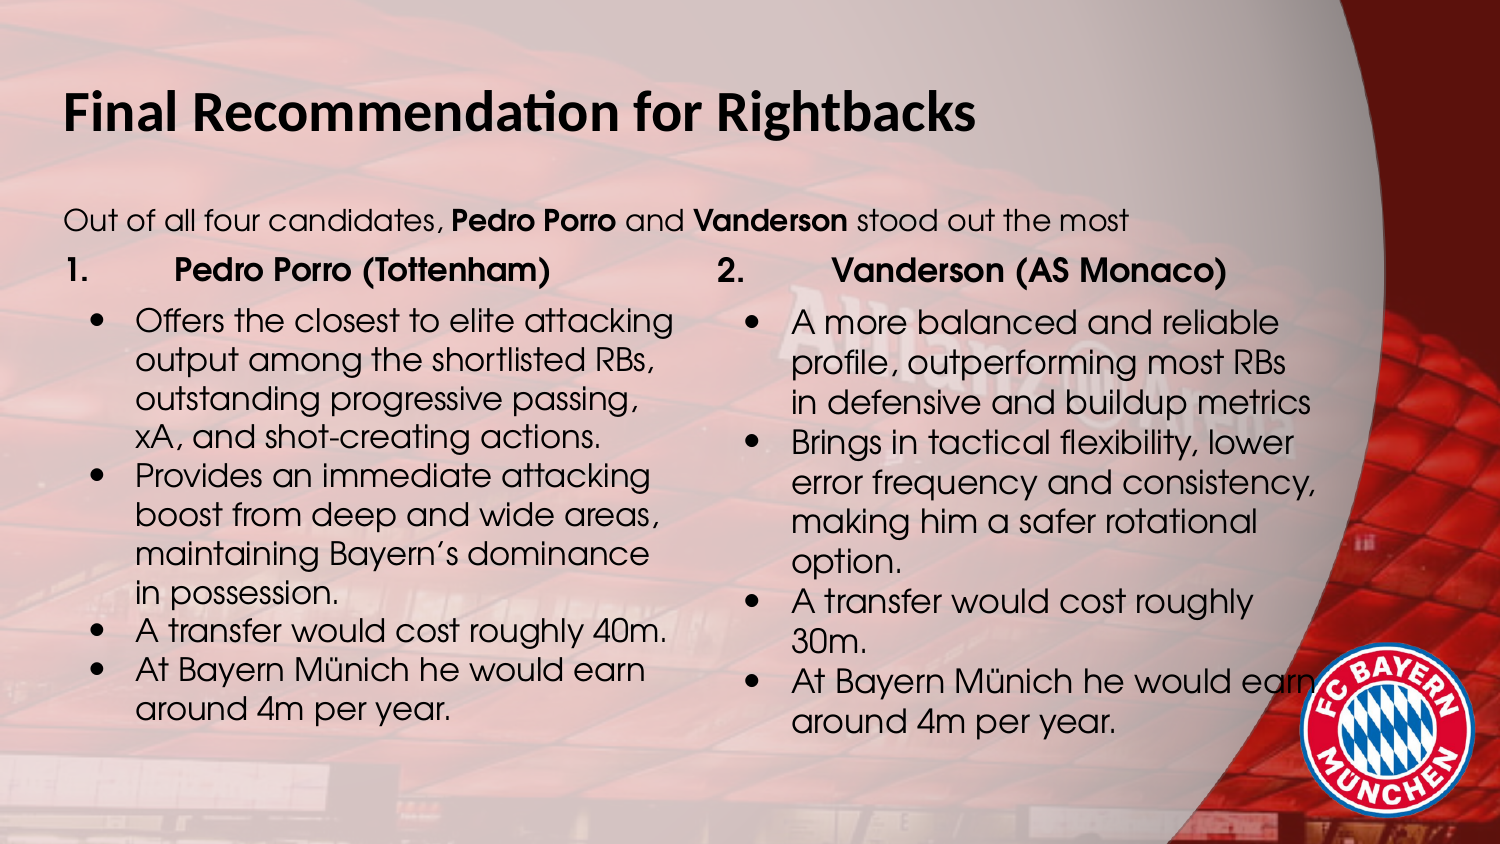

# Final Recommendation for Rightbacks
Out of all four candidates, Pedro Porro and Vanderson stood out the most
2. 	Vanderson (AS Monaco)
A more balanced and reliable profile, outperforming most RBs in defensive and buildup metrics
Brings in tactical flexibility, lower error frequency and consistency, making him a safer rotational option.
A transfer would cost roughly 30m.
At Bayern Münich he would earn around 4m per year.
1. 	Pedro Porro (Tottenham)
Offers the closest to elite attacking output among the shortlisted RBs, outstanding progressive passing, xA, and shot-creating actions.
Provides an immediate attacking boost from deep and wide areas, maintaining Bayern’s dominance in possession.
A transfer would cost roughly 40m.
At Bayern Münich he would earn around 4m per year.